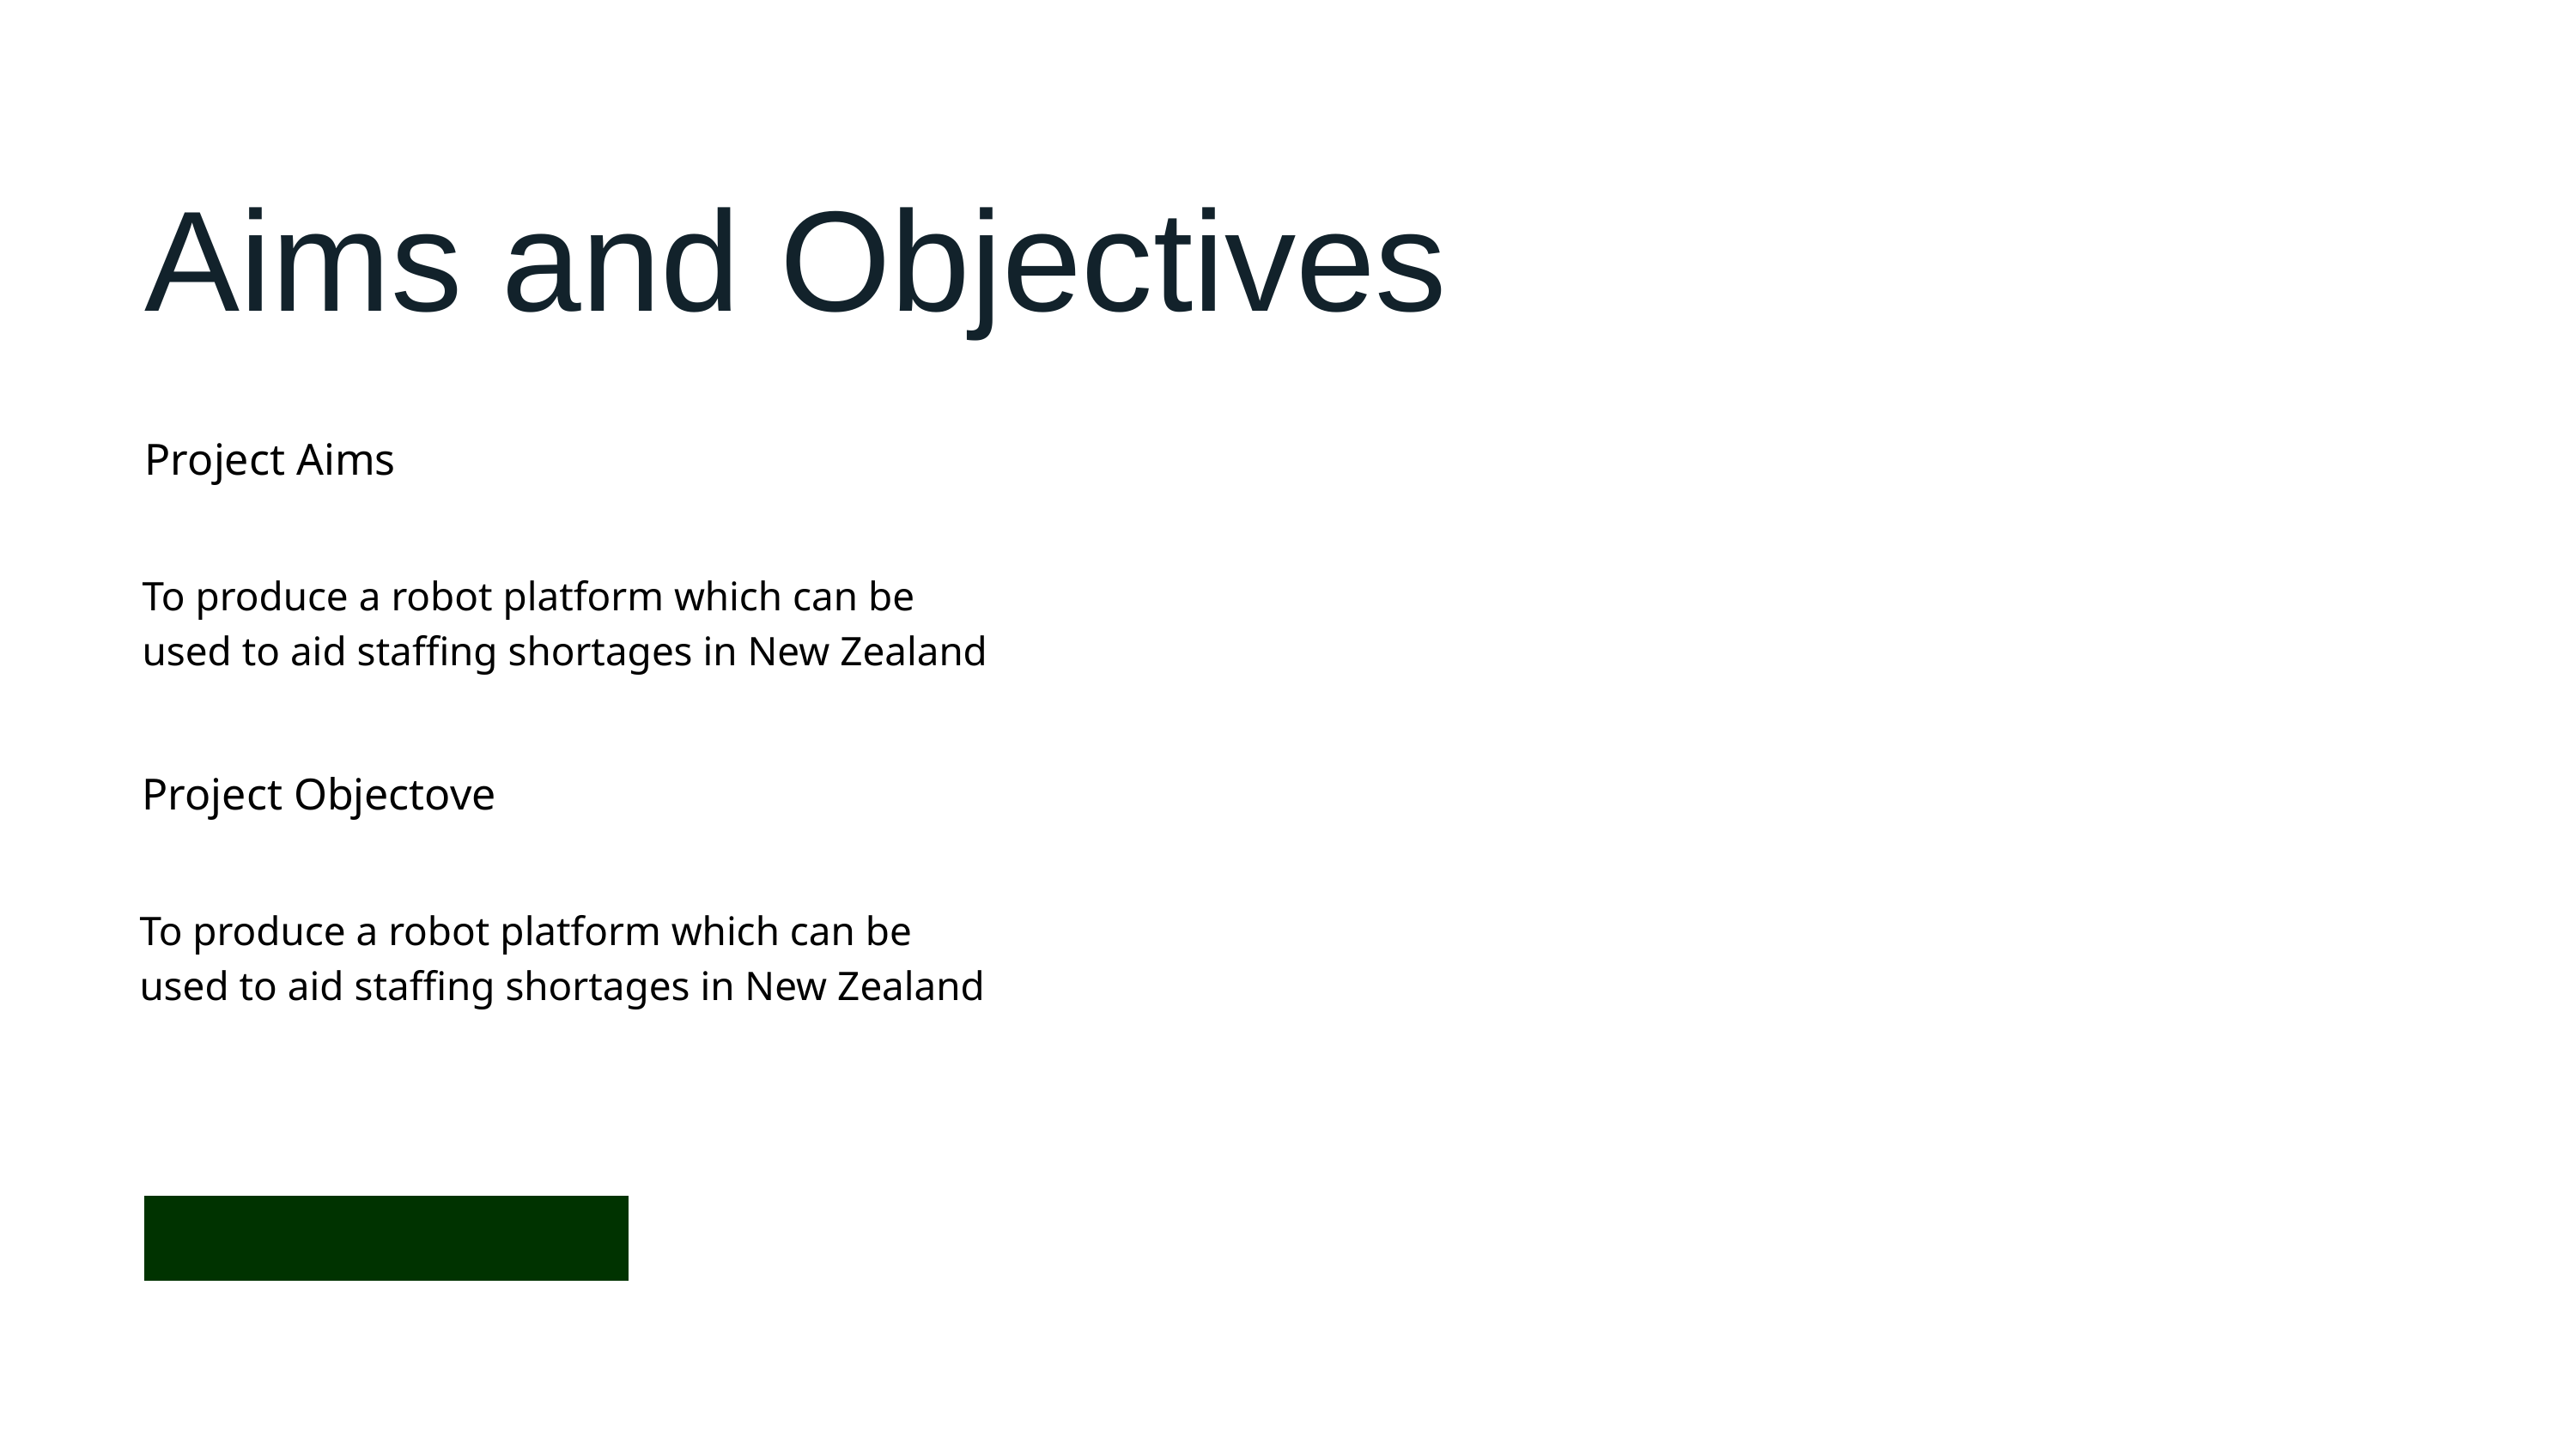

Aims and Objectives
Project Aims
To produce a robot platform which can be used to aid staffing shortages in New Zealand
Project Objectove
To produce a robot platform which can be used to aid staffing shortages in New Zealand